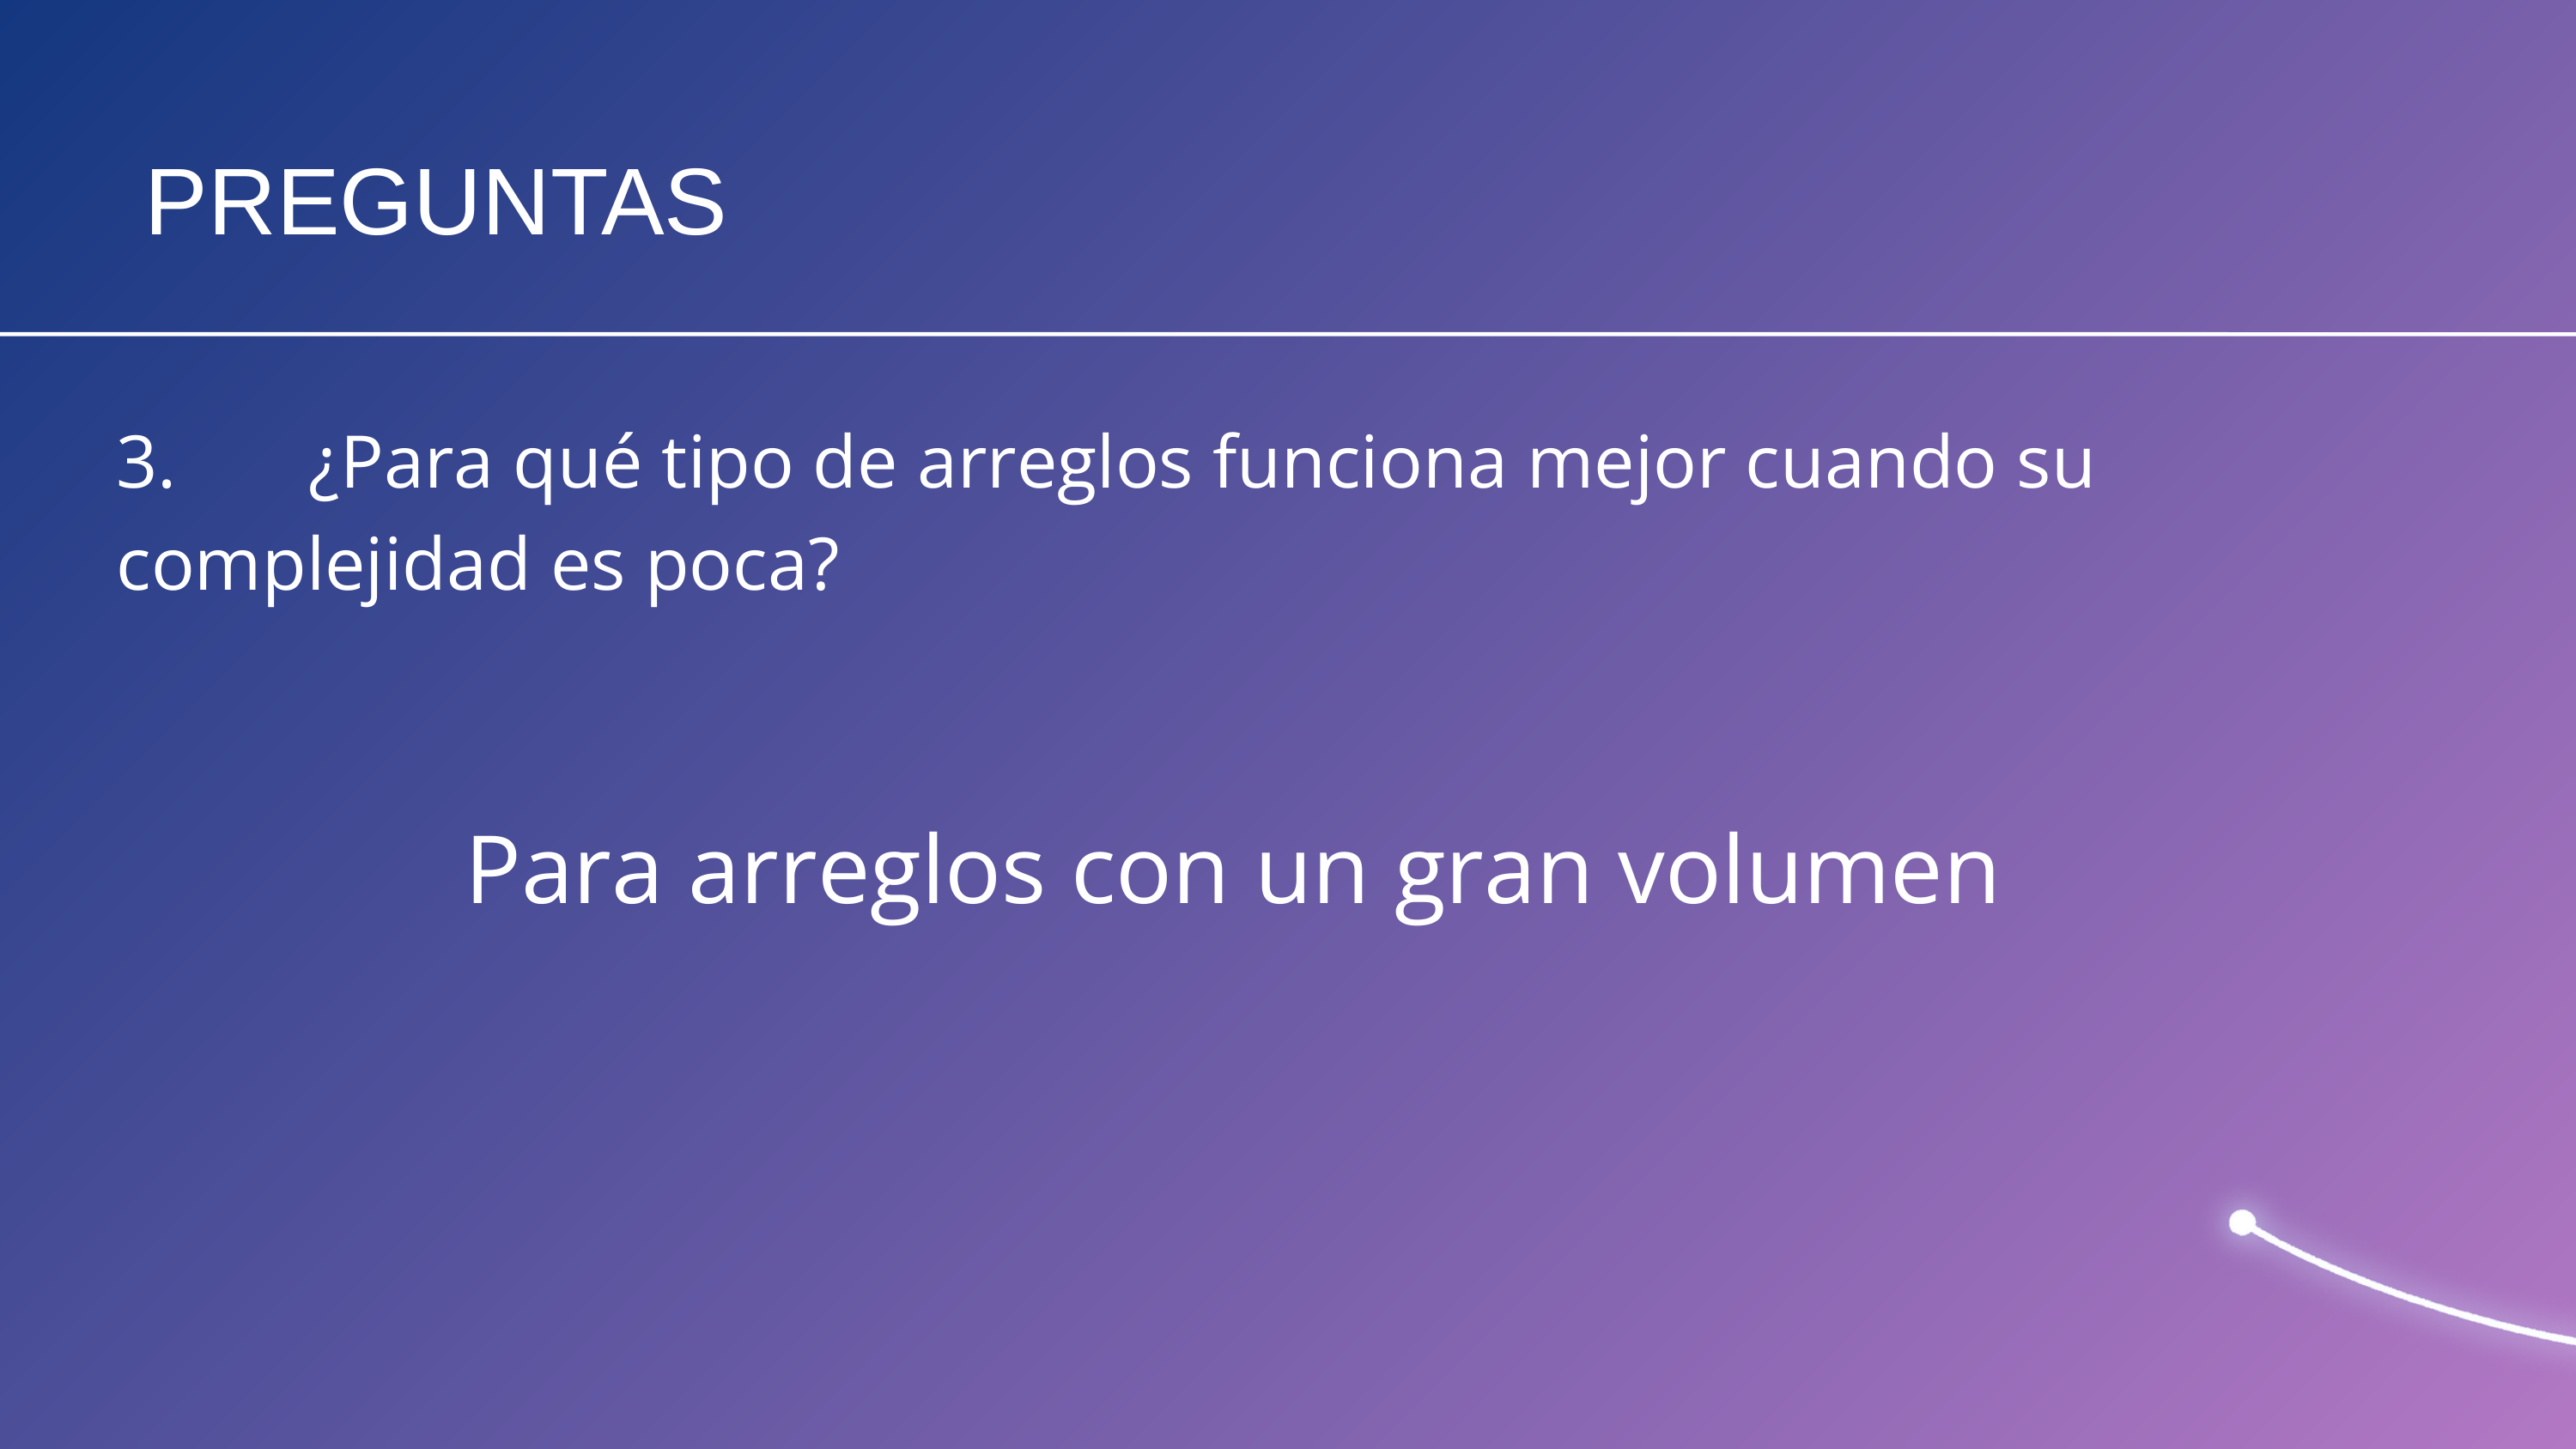

PREGUNTAS

3.       ¿Para qué tipo de arreglos funciona mejor cuando su complejidad es poca?
Para arreglos con un gran volumen